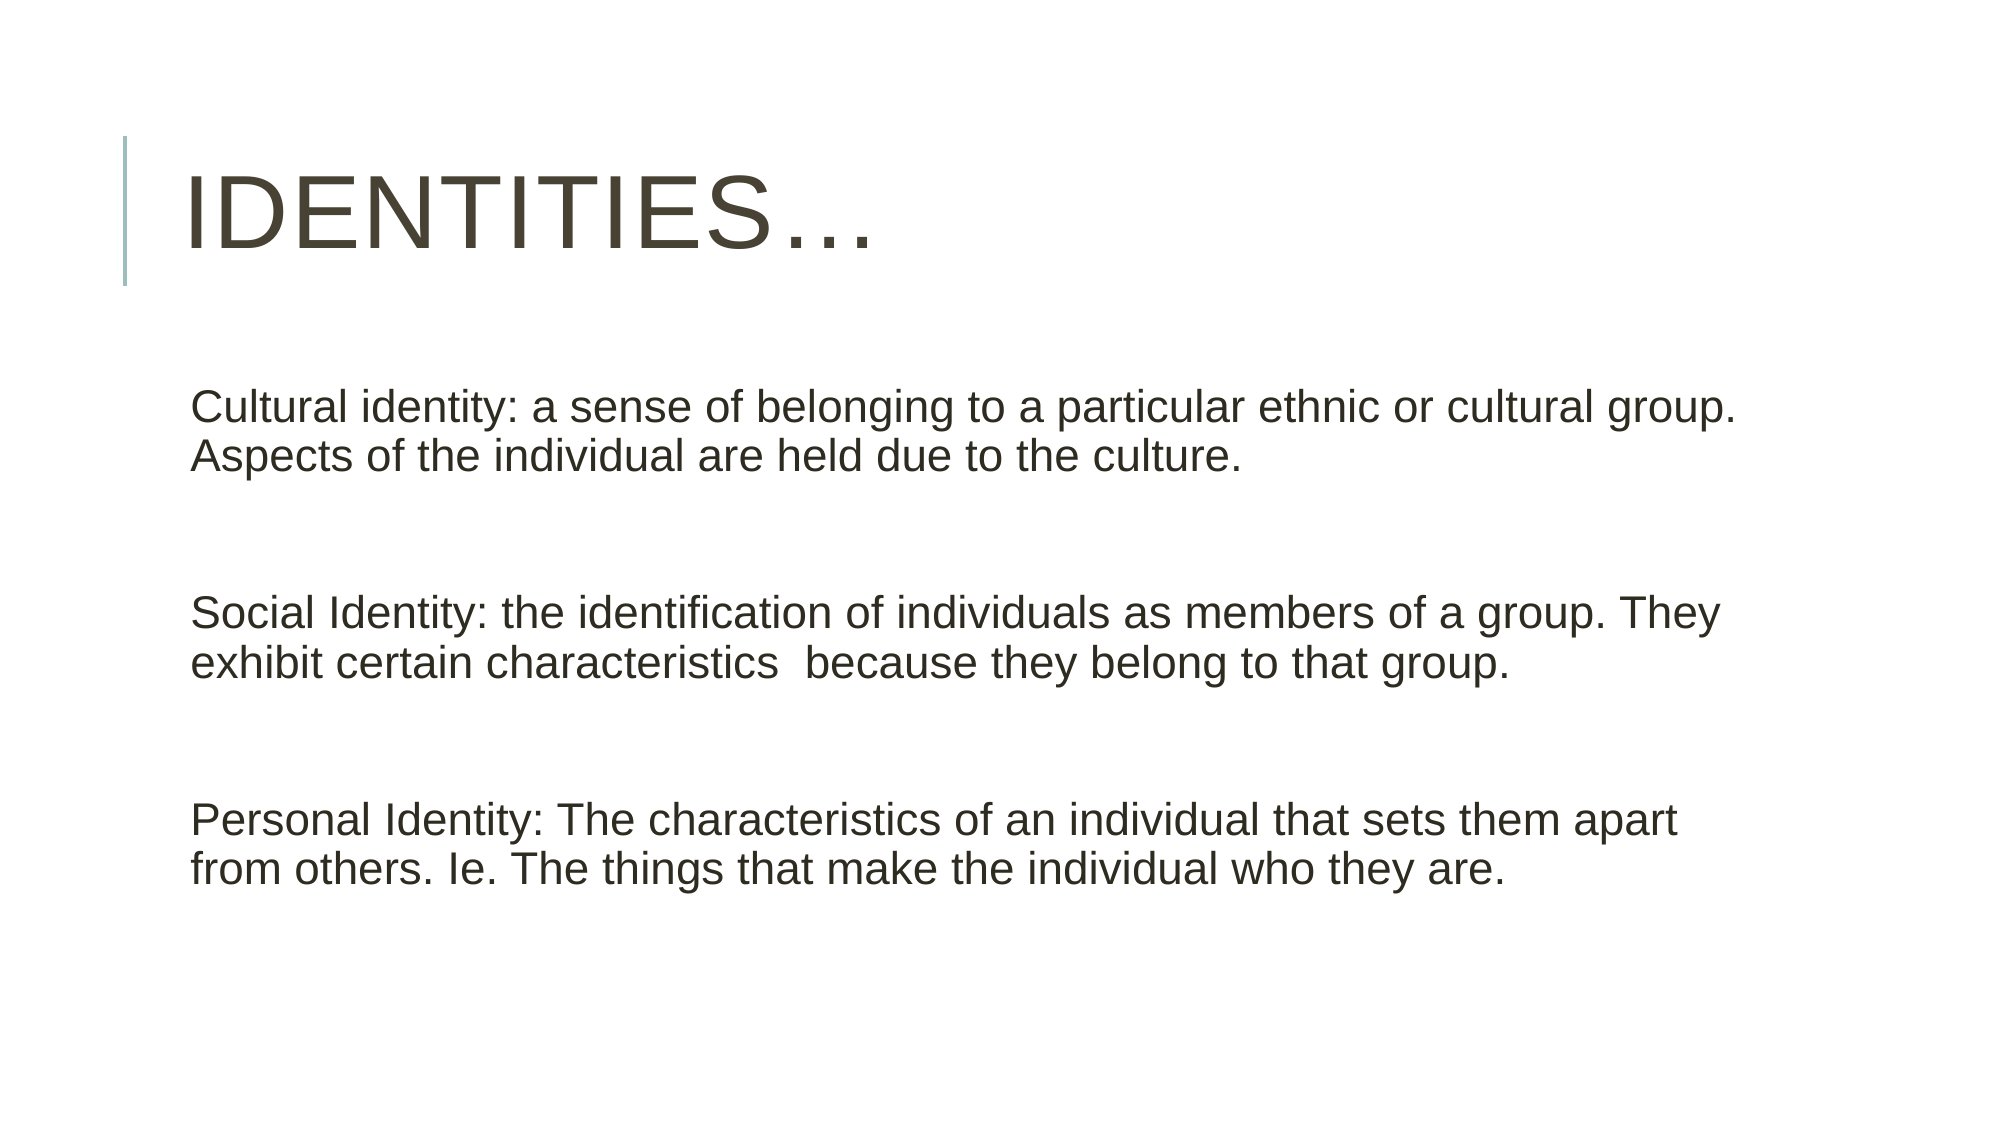

# Identities…
Cultural identity: a sense of belonging to a particular ethnic or cultural group. Aspects of the individual are held due to the culture.

Social Identity: the identification of individuals as members of a group. They exhibit certain characteristics  because they belong to that group.

Personal Identity: The characteristics of an individual that sets them apart from others. Ie. The things that make the individual who they are.